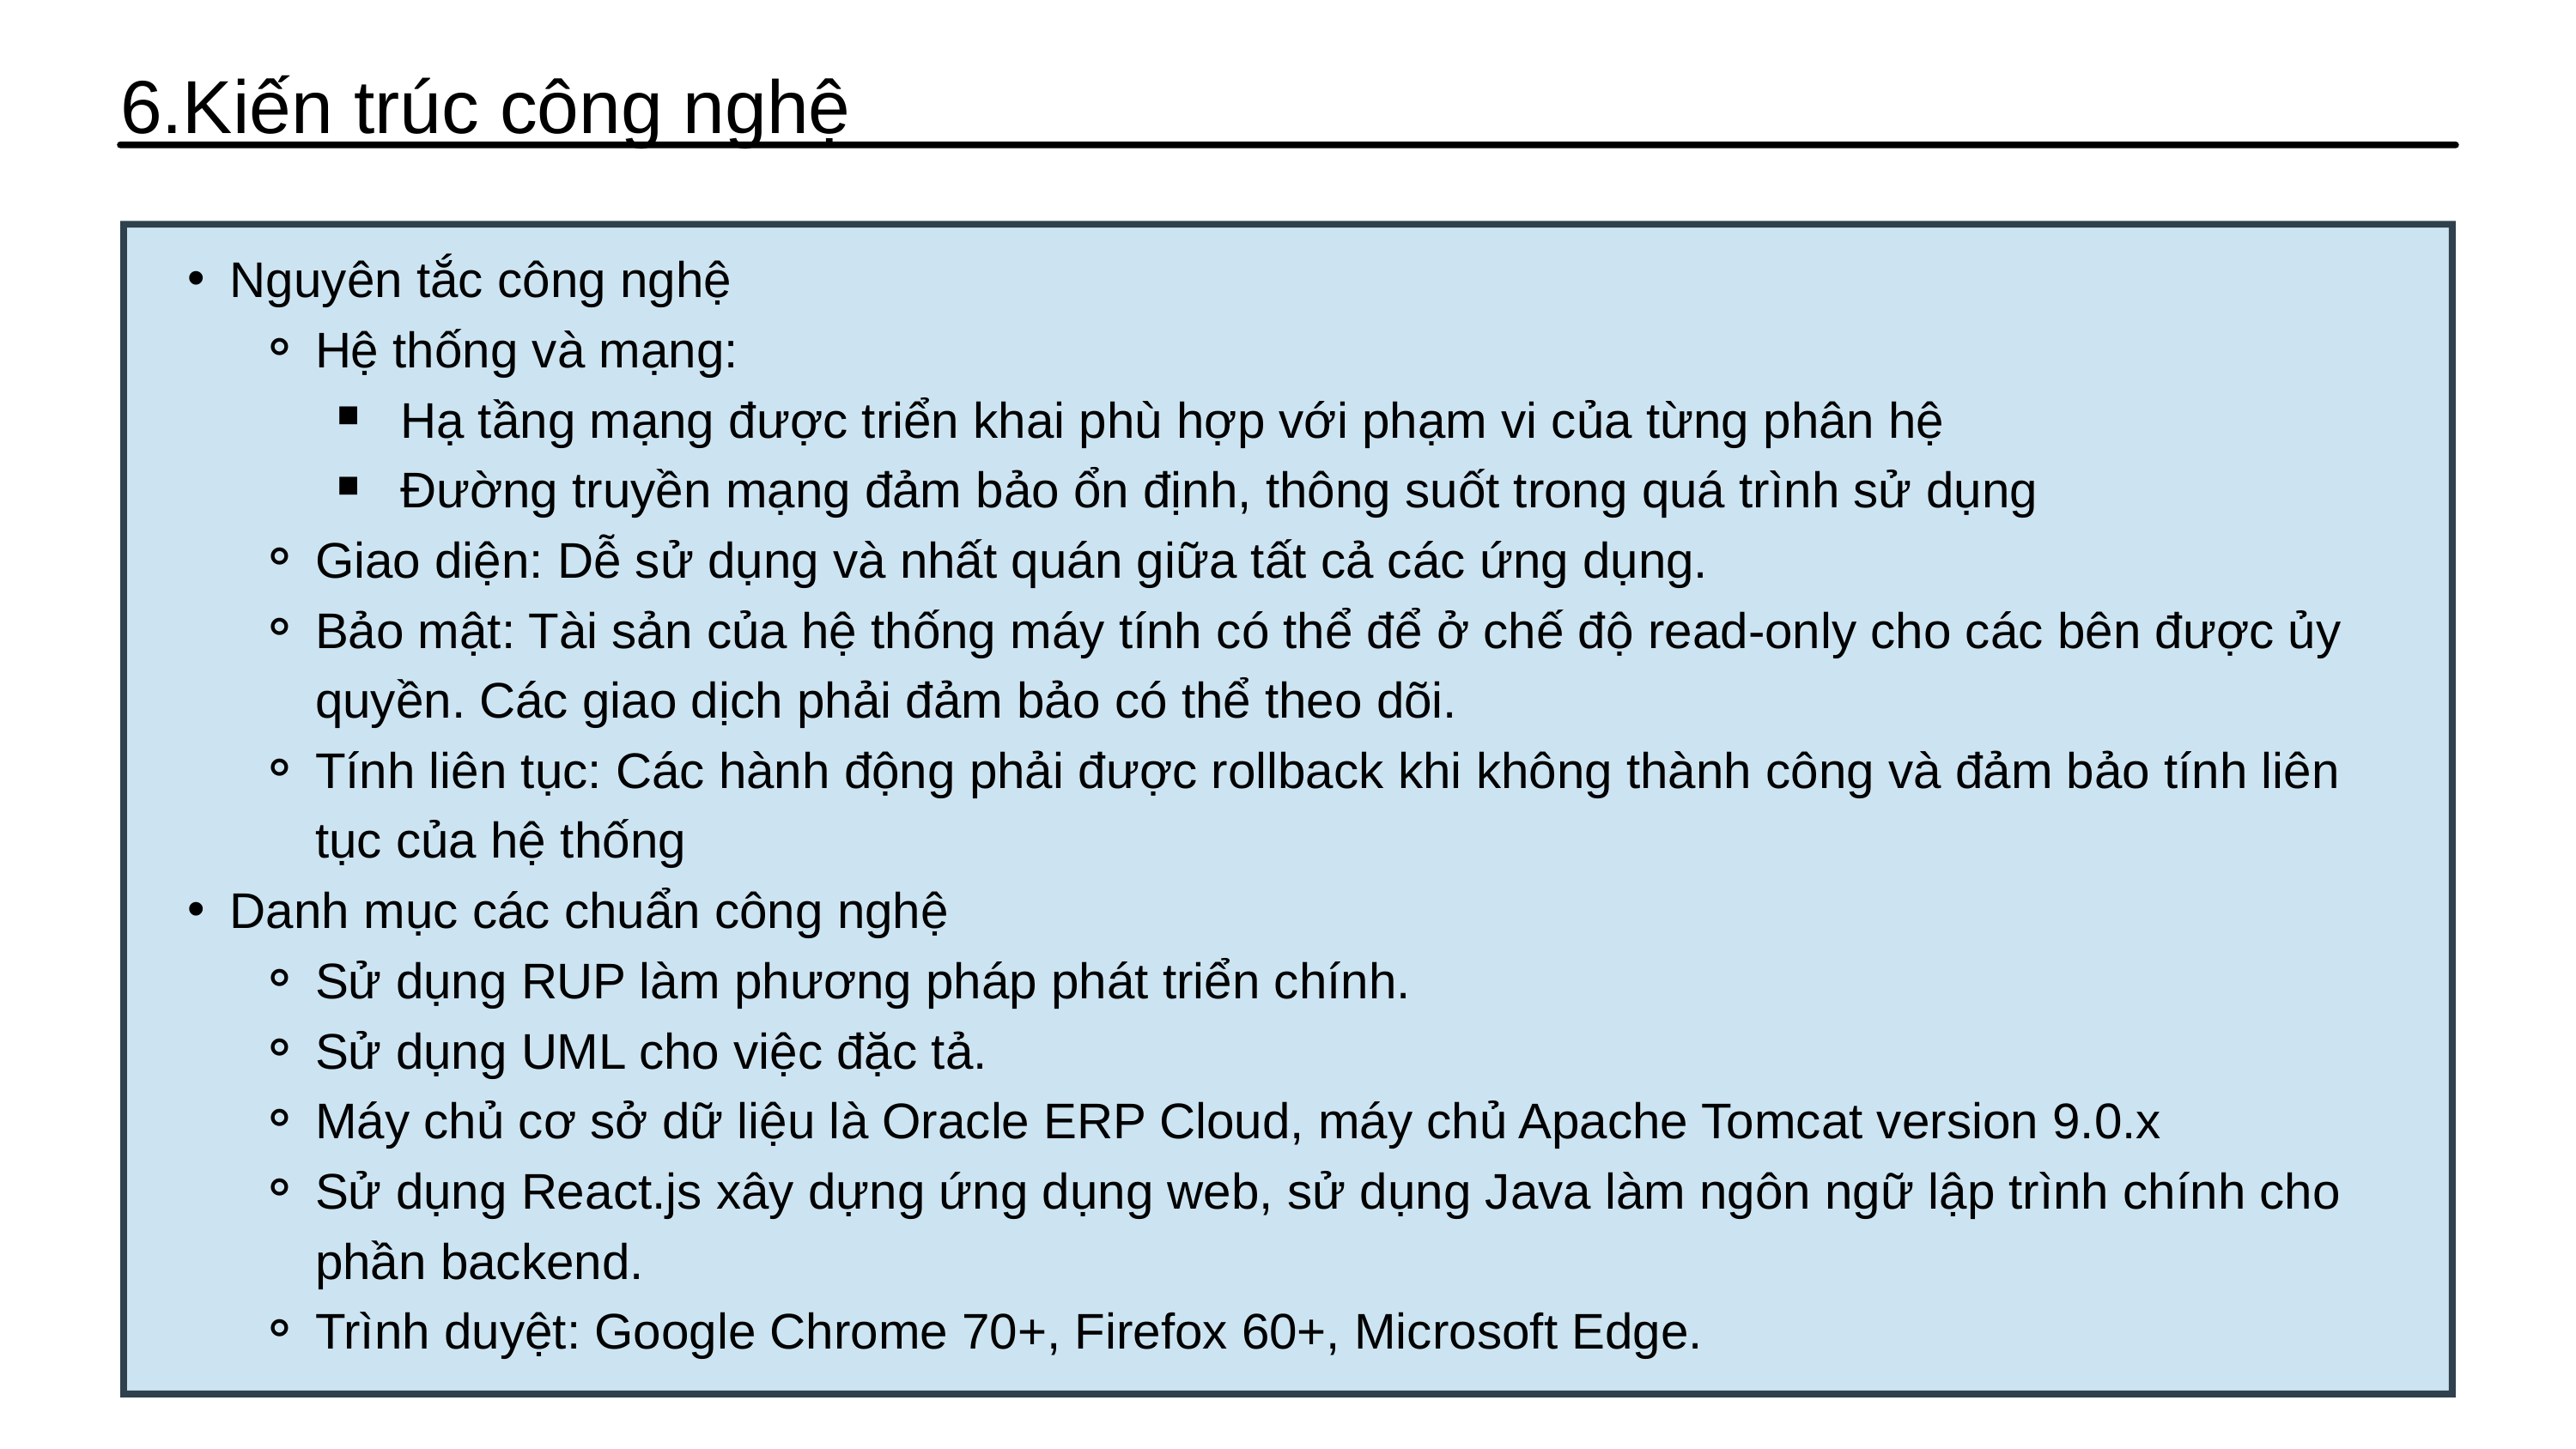

6.Kiến trúc công nghệ

Nguyên tắc công nghệ
Hệ thống và mạng:
Hạ tầng mạng được triển khai phù hợp với phạm vi của từng phân hệ
Đường truyền mạng đảm bảo ổn định, thông suốt trong quá trình sử dụng
Giao diện: Dễ sử dụng và nhất quán giữa tất cả các ứng dụng.
Bảo mật: Tài sản của hệ thống máy tính có thể để ở chế độ read-only cho các bên được ủy quyền. Các giao dịch phải đảm bảo có thể theo dõi.
Tính liên tục: Các hành động phải được rollback khi không thành công và đảm bảo tính liên tục của hệ thống
Danh mục các chuẩn công nghệ
Sử dụng RUP làm phương pháp phát triển chính.
Sử dụng UML cho việc đặc tả.
Máy chủ cơ sở dữ liệu là Oracle ERP Cloud, máy chủ Apache Tomcat version 9.0.x
Sử dụng React.js xây dựng ứng dụng web, sử dụng Java làm ngôn ngữ lập trình chính cho phần backend.
Trình duyệt: Google Chrome 70+, Firefox 60+, Microsoft Edge.